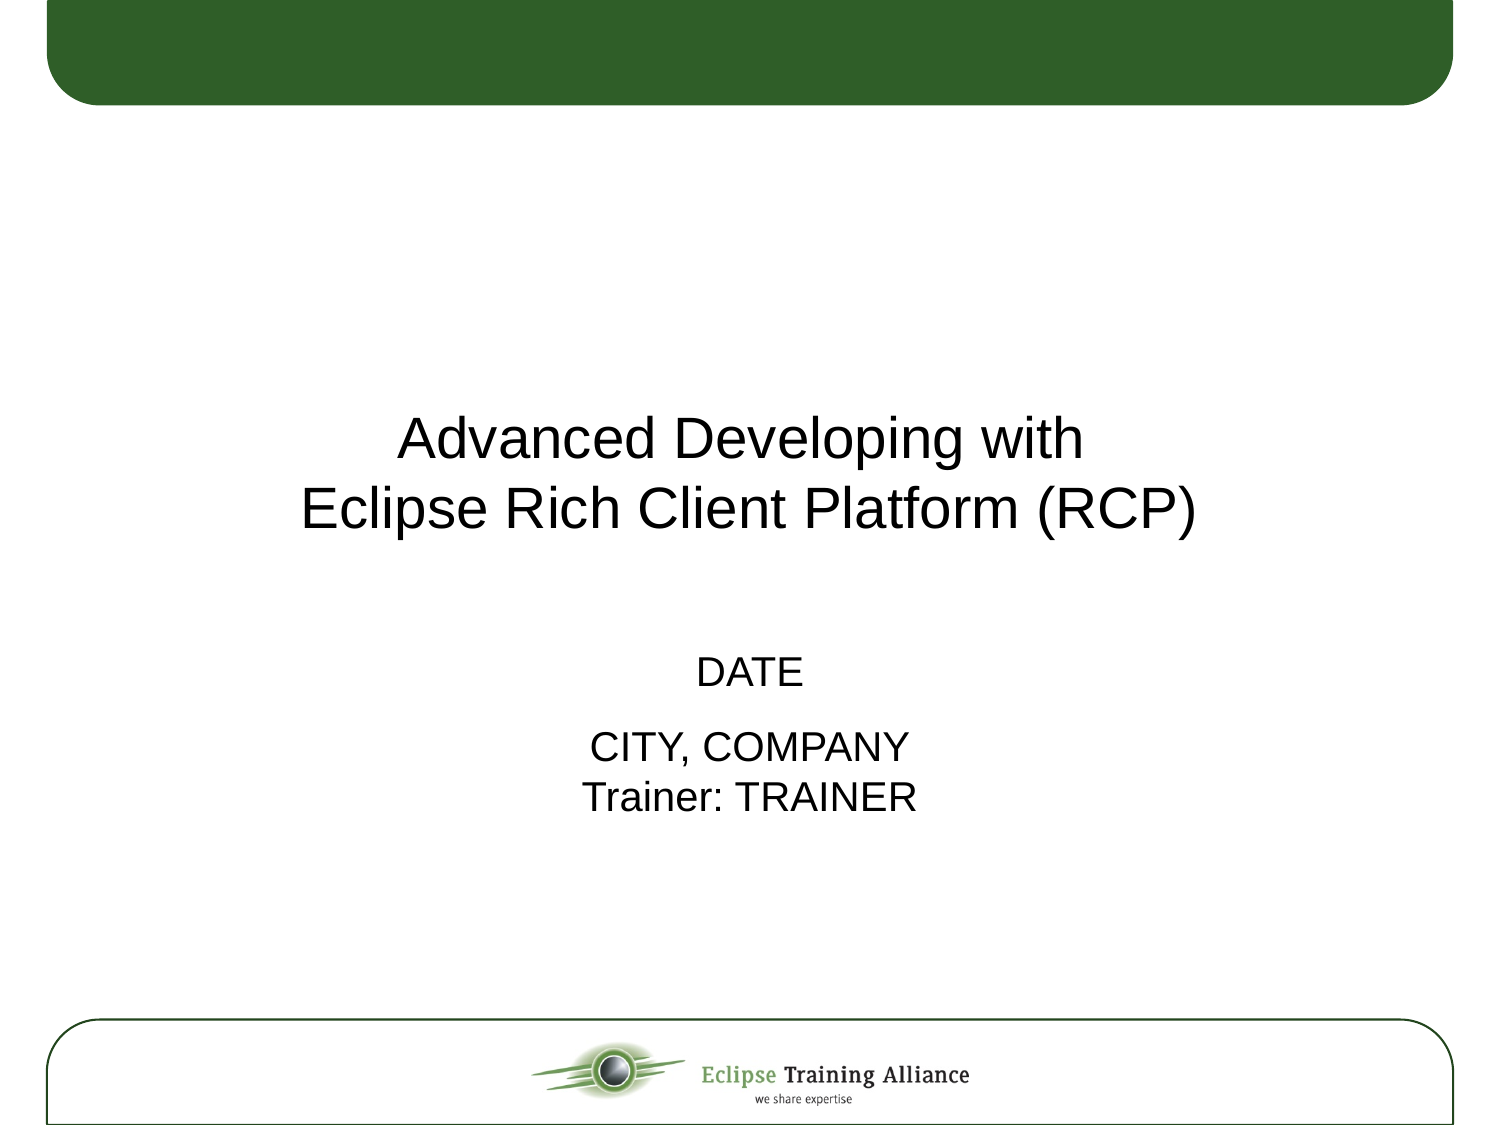

# Advanced Developing with Eclipse Rich Client Platform (RCP)
DATE
CITY, COMPANY
Trainer: TRAINER